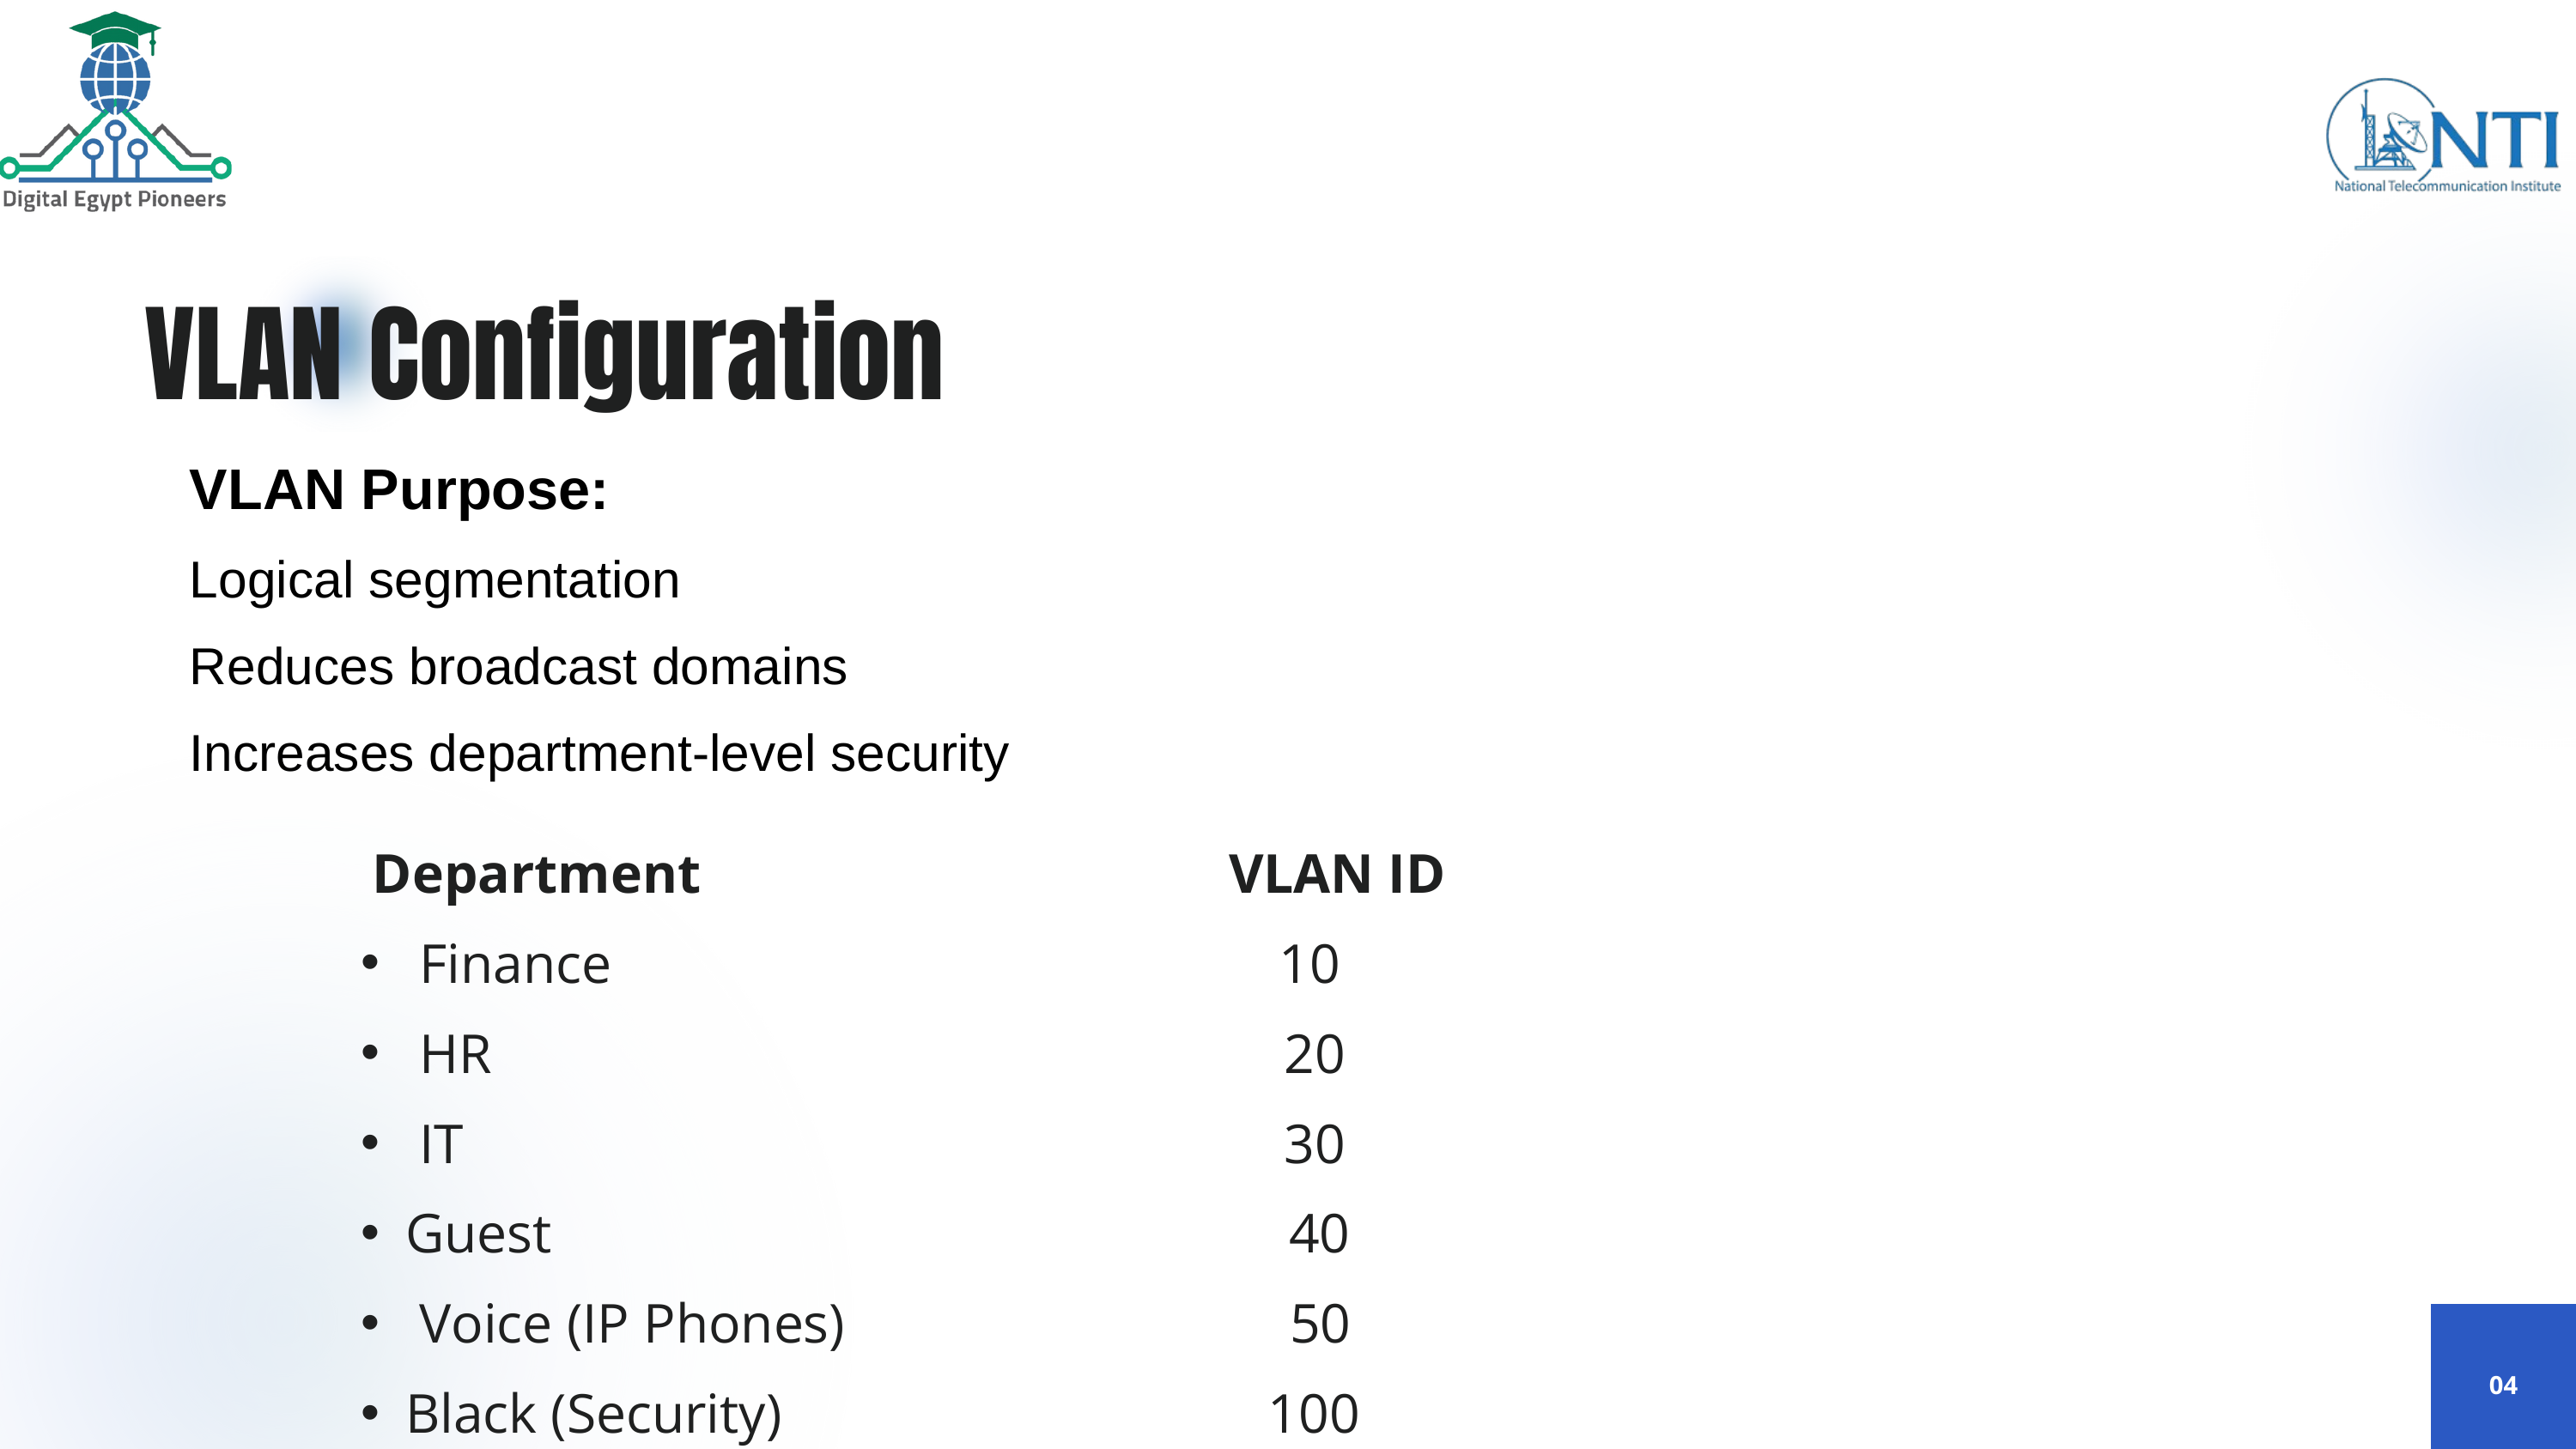

VLAN Configuration
VLAN Purpose:
Logical segmentation
Reduces broadcast domains
Increases department-level security

    Department                                      VLAN ID
 Finance                                                10
 HR                                                         20
 IT                                                           30
Guest                                                     40
 Voice (IP Phones)                                50
Black (Security)                                   100

04